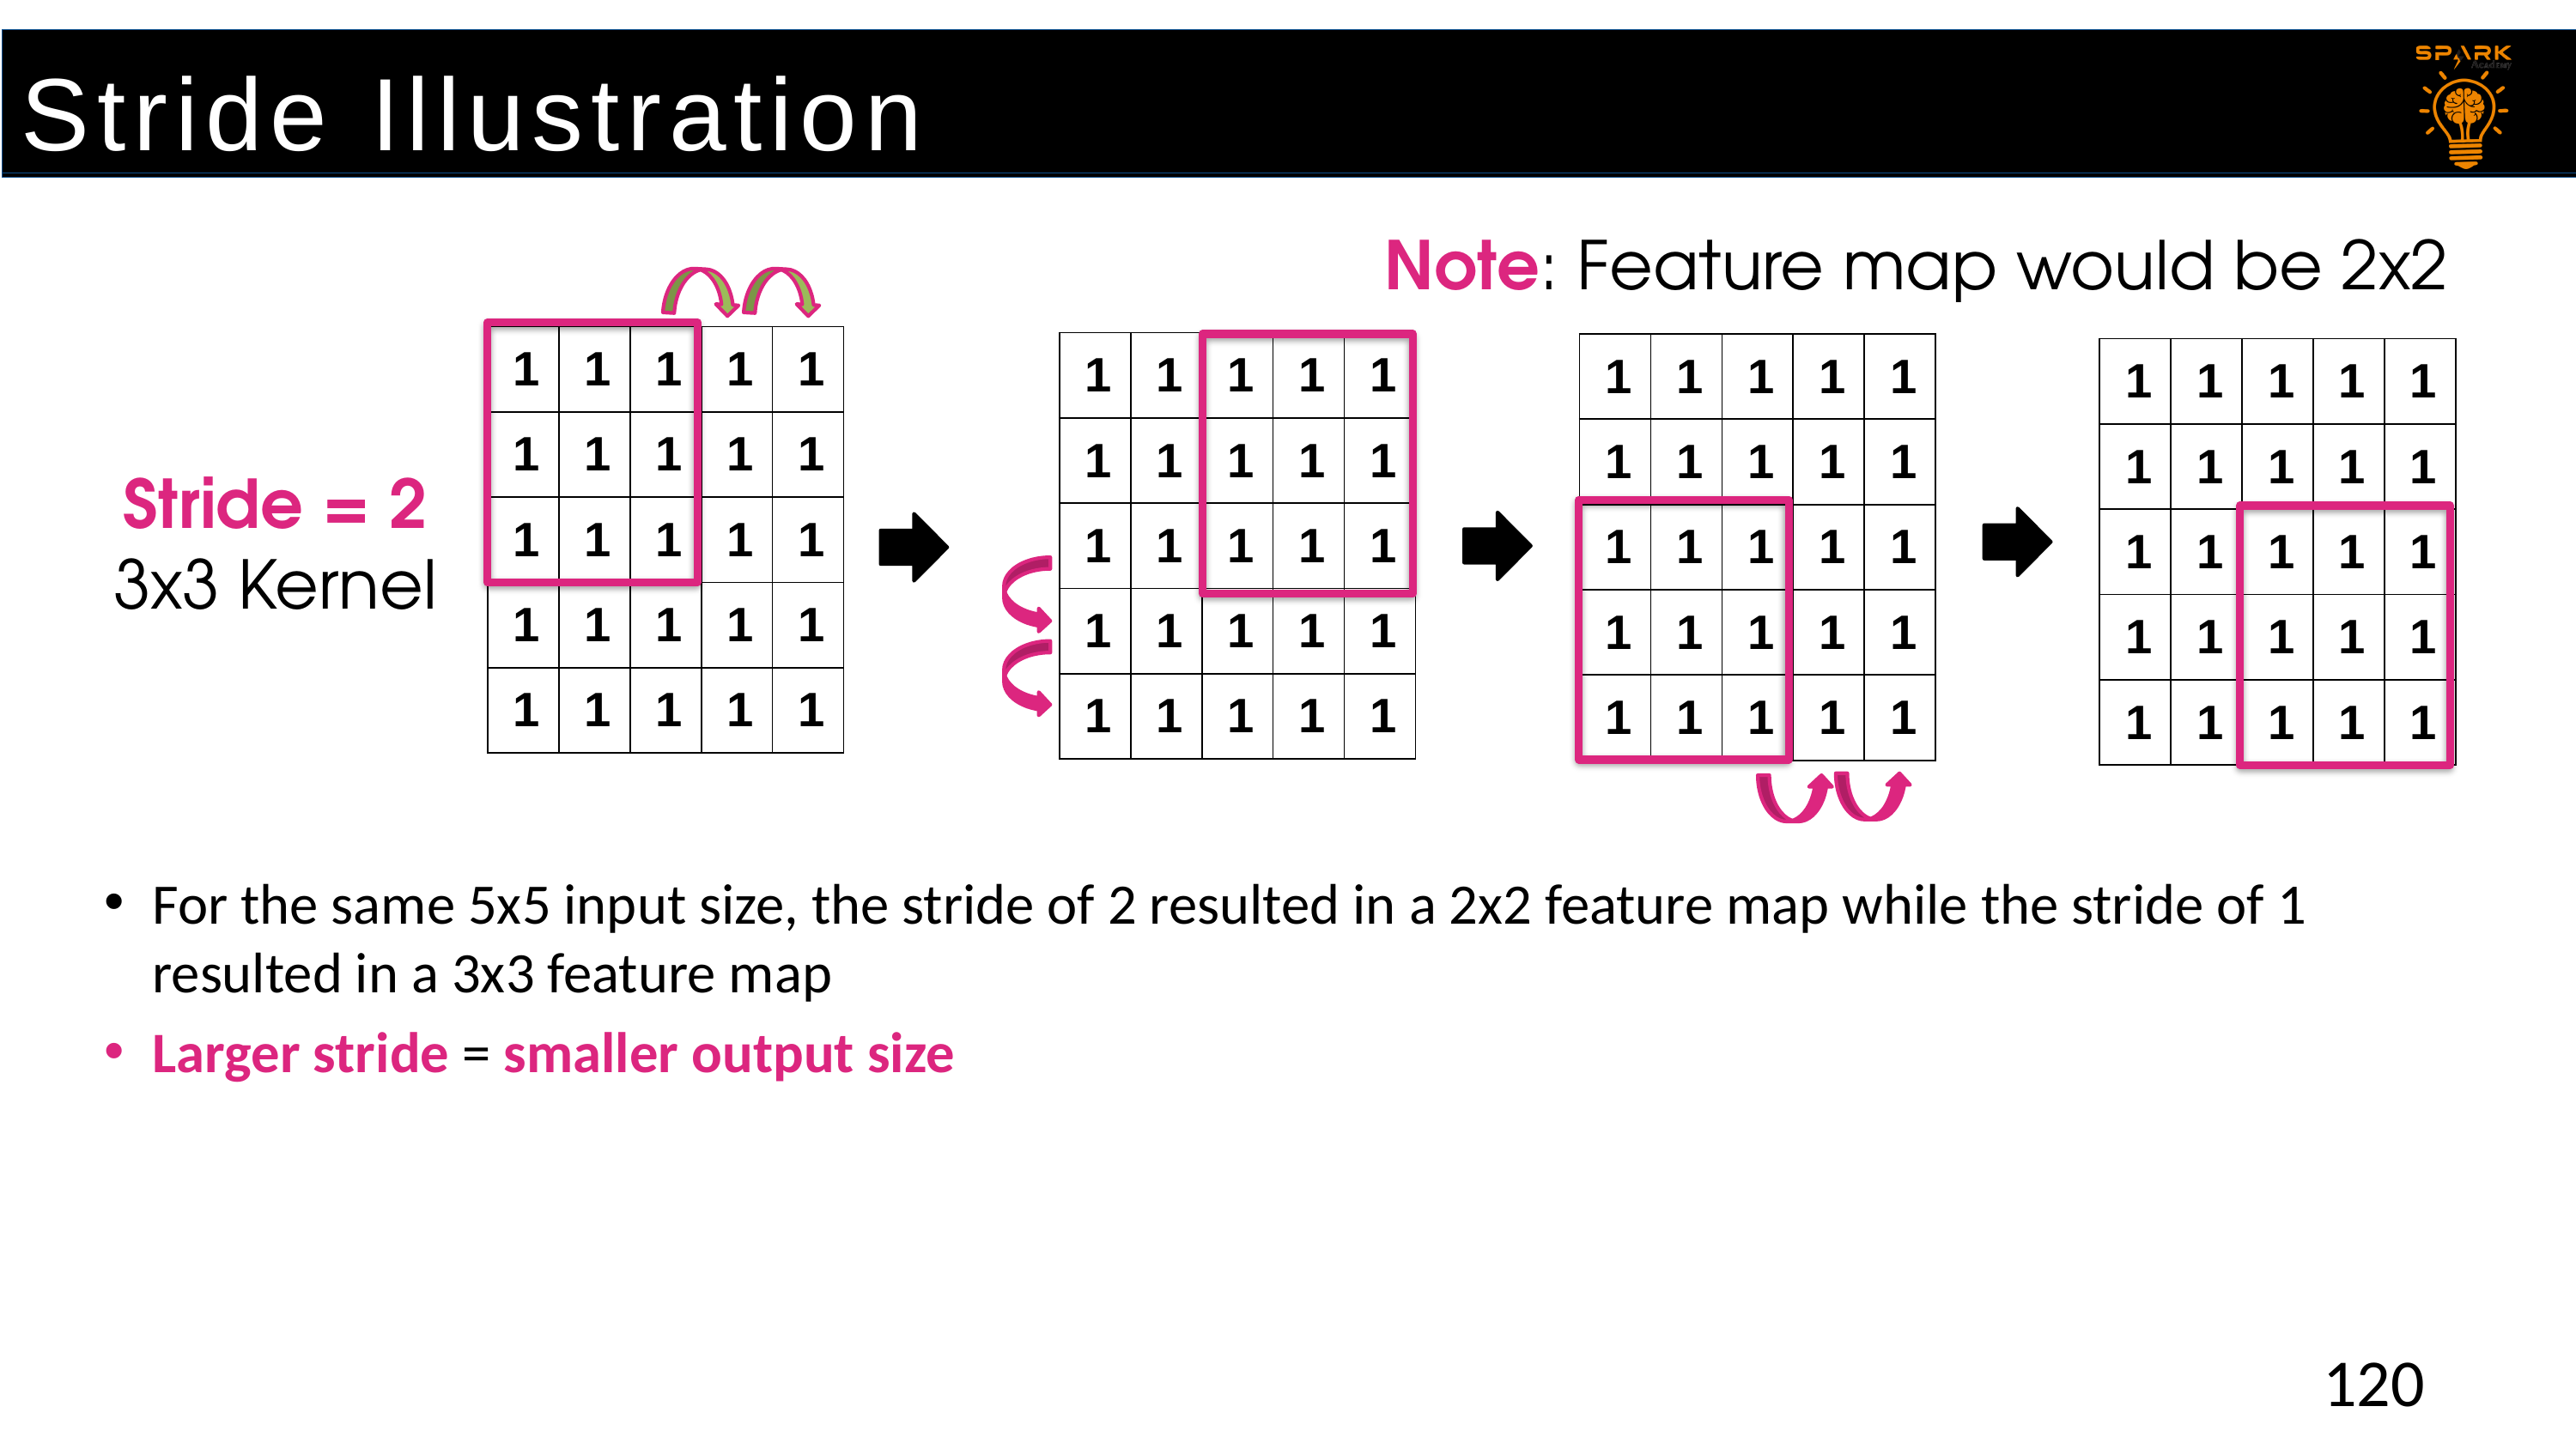

Stride Illustration
# Stride Illustration

Note: Feature map would be 2x2

| 1 | 1 | 1 | 1 | 1 |
| --- | --- | --- | --- | --- |
| 1 | 1 | 1 | 1 | 1 |
| 1 | 1 | 1 | 1 | 1 |
| 1 | 1 | 1 | 1 | 1 |
| 1 | 1 | 1 | 1 | 1 |
| 1 | 1 | 1 | 1 | 1 |
| --- | --- | --- | --- | --- |
| 1 | 1 | 1 | 1 | 1 |
| 1 | 1 | 1 | 1 | 1 |
| 1 | 1 | 1 | 1 | 1 |
| 1 | 1 | 1 | 1 | 1 |

| 1 | 1 | 1 | 1 | 1 |
| --- | --- | --- | --- | --- |
| 1 | 1 | 1 | 1 | 1 |
| 1 | 1 | 1 | 1 | 1 |
| 1 | 1 | 1 | 1 | 1 |
| 1 | 1 | 1 | 1 | 1 |
| 1 | 1 | 1 | 1 | 1 |
| --- | --- | --- | --- | --- |
| 1 | 1 | 1 | 1 | 1 |
| 1 | 1 | 1 | 1 | 1 |
| 1 | 1 | 1 | 1 | 1 |
| 1 | 1 | 1 | 1 | 1 |
Stride = 2
3x3 Kernel

For the same 5x5 input size, the stride of 2 resulted in a 2x2 feature map while the stride of 1 resulted in a 3x3 feature map
Larger stride = smaller output size

120
120